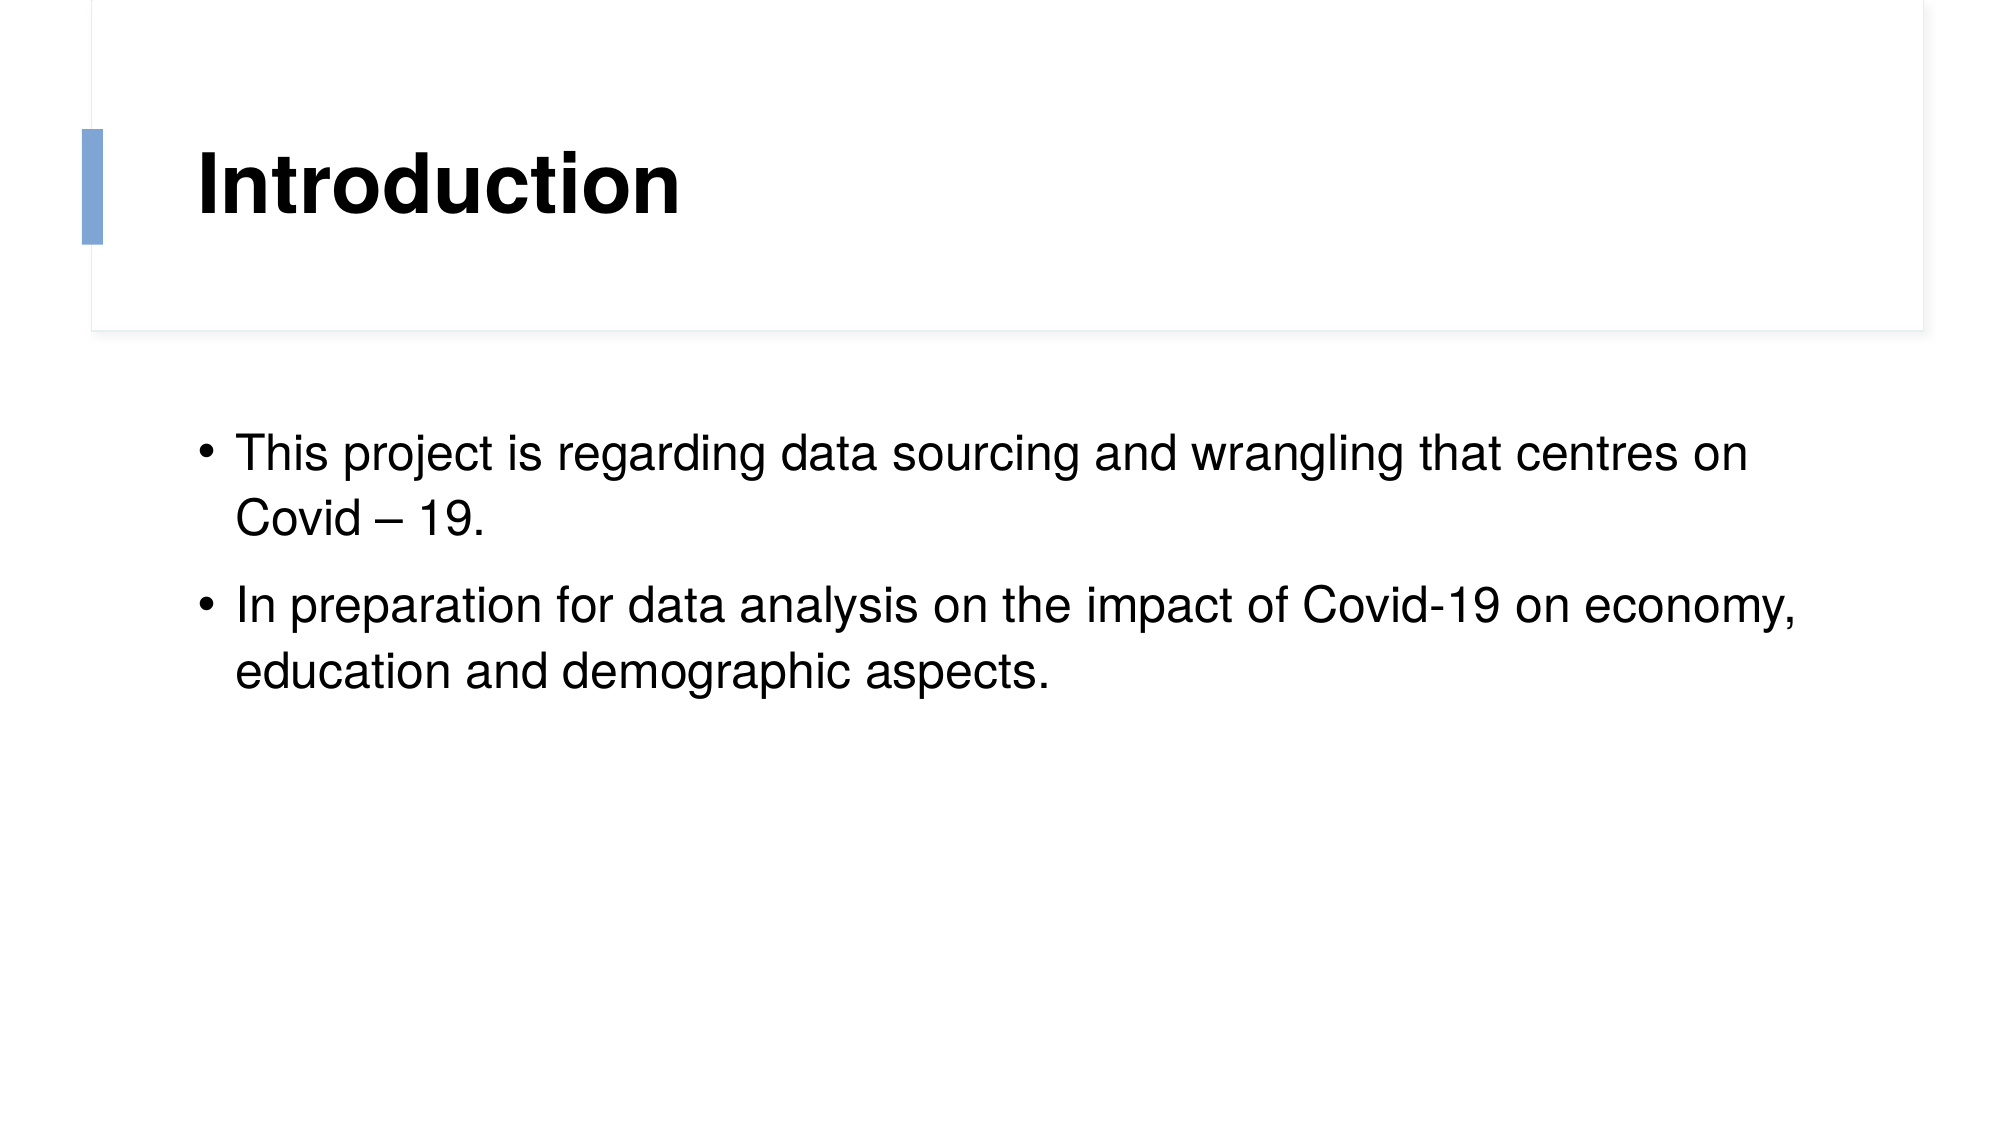

# Introduction
This project is regarding data sourcing and wrangling that centres on Covid – 19.
In preparation for data analysis on the impact of Covid-19 on economy, education and demographic aspects.